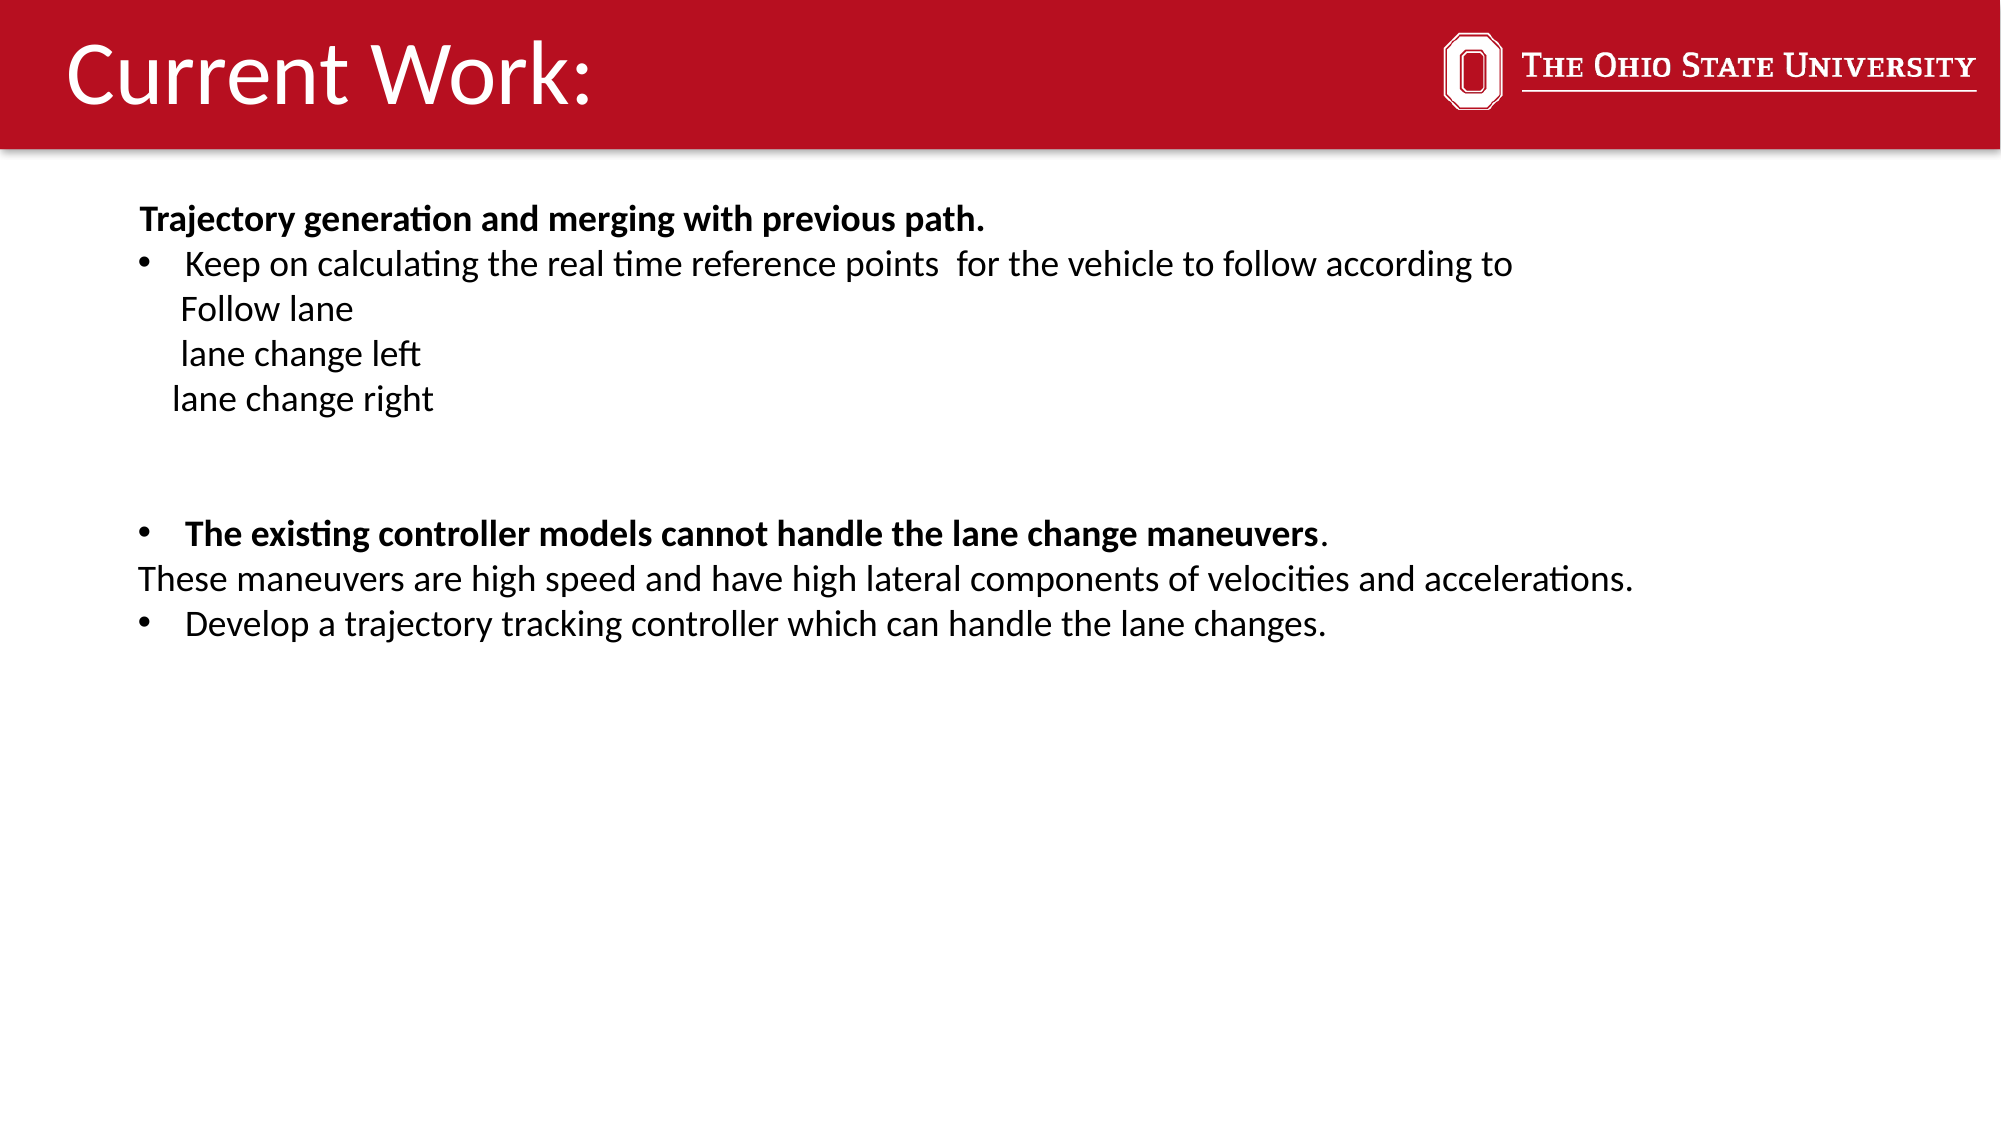

# Current Work:
Trajectory generation and merging with previous path.

Keep on calculating the real time reference points  for the vehicle to follow according to
     Follow lane
     lane change left
    lane change right

The existing controller models cannot handle the lane change maneuvers.
These maneuvers are high speed and have high lateral components of velocities and accelerations.
Develop a trajectory tracking controller which can handle the lane changes.